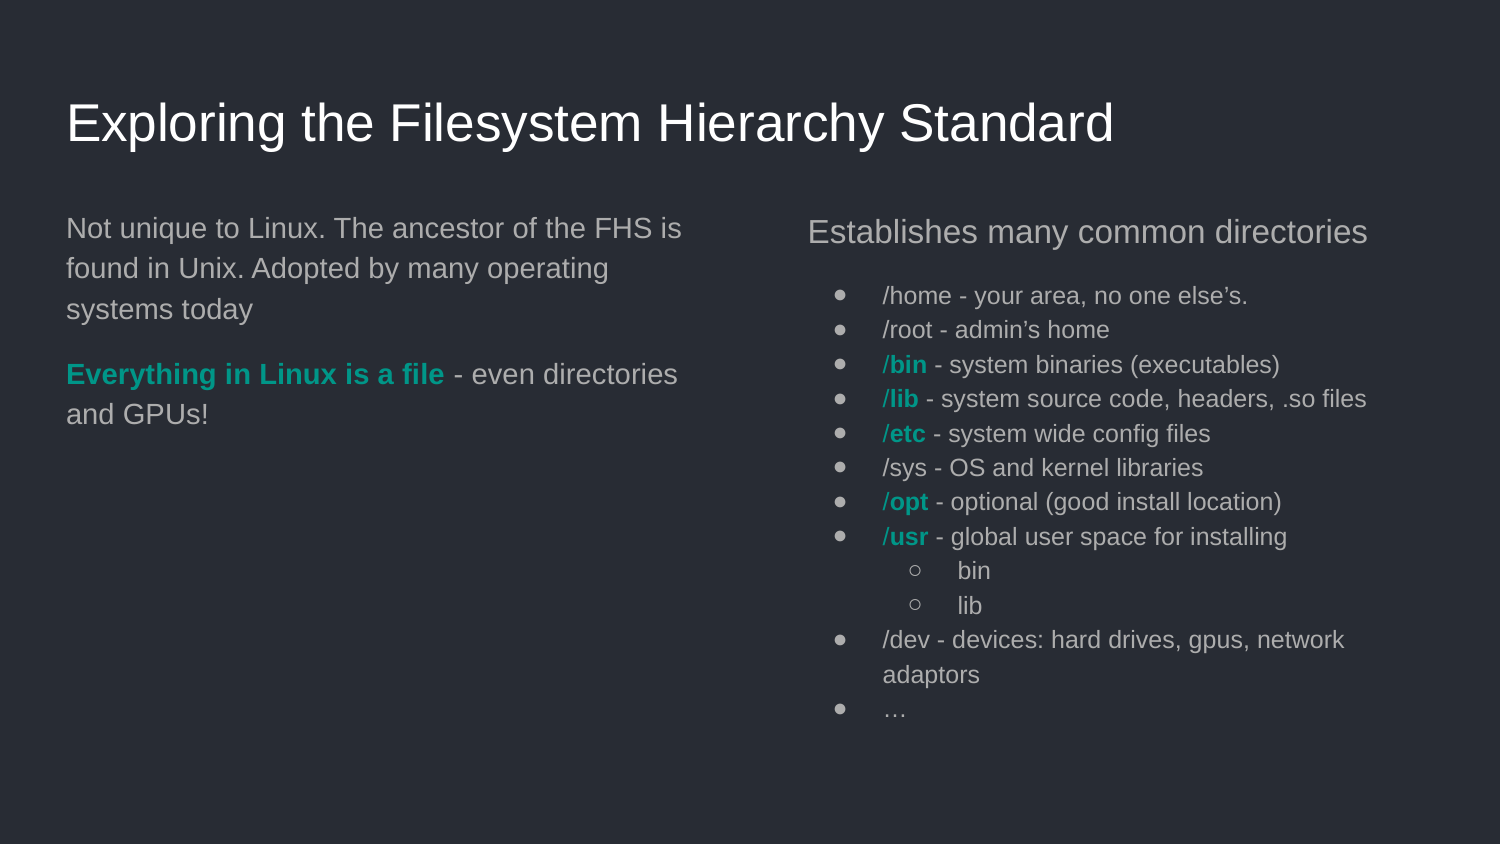

# Exploring the Filesystem Hierarchy Standard
Not unique to Linux. The ancestor of the FHS is found in Unix. Adopted by many operating systems today
Everything in Linux is a file - even directories and GPUs!

Establishes many common directories
/home - your area, no one else’s.
/root - admin’s home
/bin - system binaries (executables)
/lib - system source code, headers, .so files
/etc - system wide config files
/sys - OS and kernel libraries
/opt - optional (good install location)
/usr - global user space for installing
bin
lib
/dev - devices: hard drives, gpus, network adaptors
…